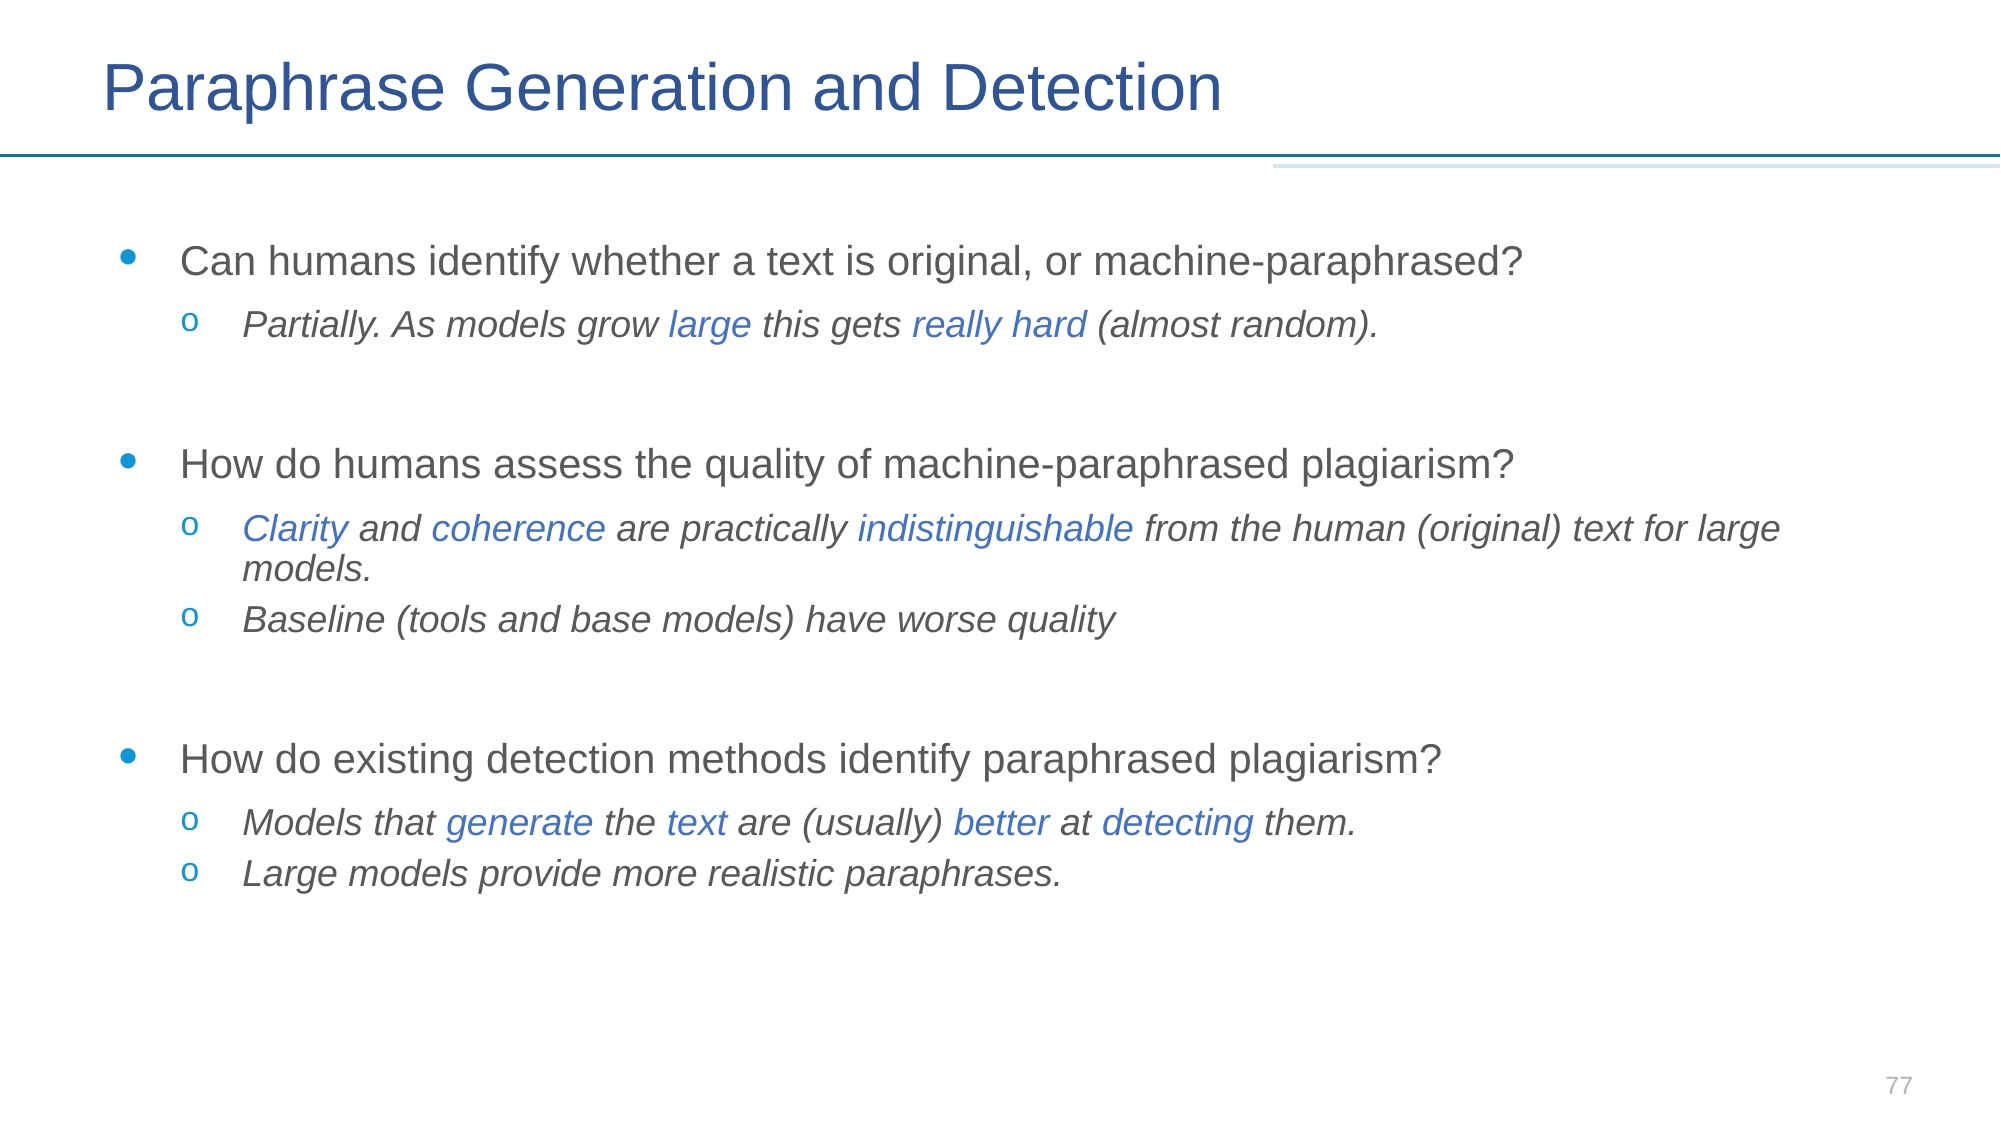

# Paraphrase Generation and Detection
Can humans identify whether a text is original, or machine-paraphrased?
Partially. As models grow large this gets really hard (almost random).

How do humans assess the quality of machine-paraphrased plagiarism?
Clarity and coherence are practically indistinguishable from the human (original) text for large models.
Baseline (tools and base models) have worse quality

How do existing detection methods identify paraphrased plagiarism?
Models that generate the text are (usually) better at detecting them.
Large models provide more realistic paraphrases.

77